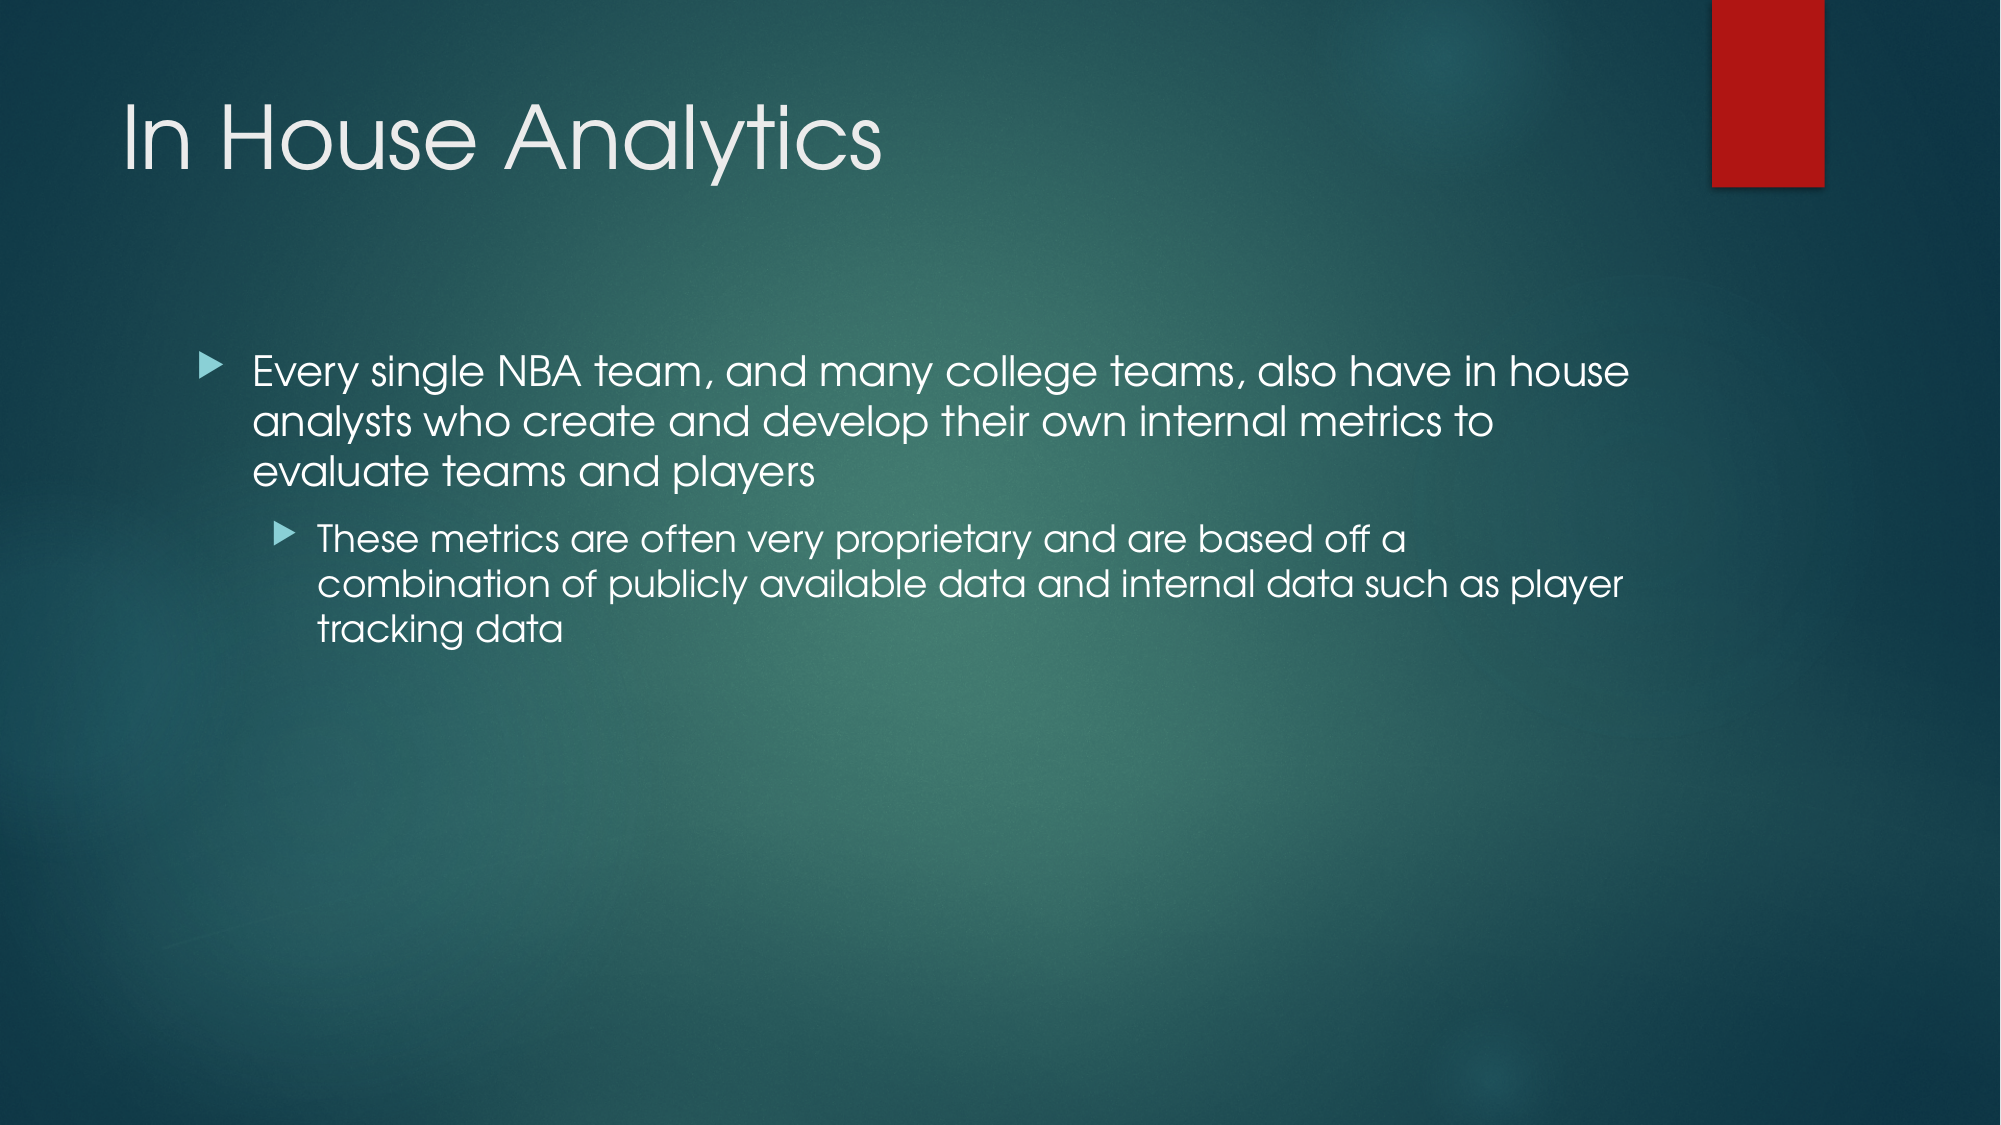

# In House Analytics
Every single NBA team, and many college teams, also have in house analysts who create and develop their own internal metrics to evaluate teams and players
These metrics are often very proprietary and are based off a combination of publicly available data and internal data such as player tracking data